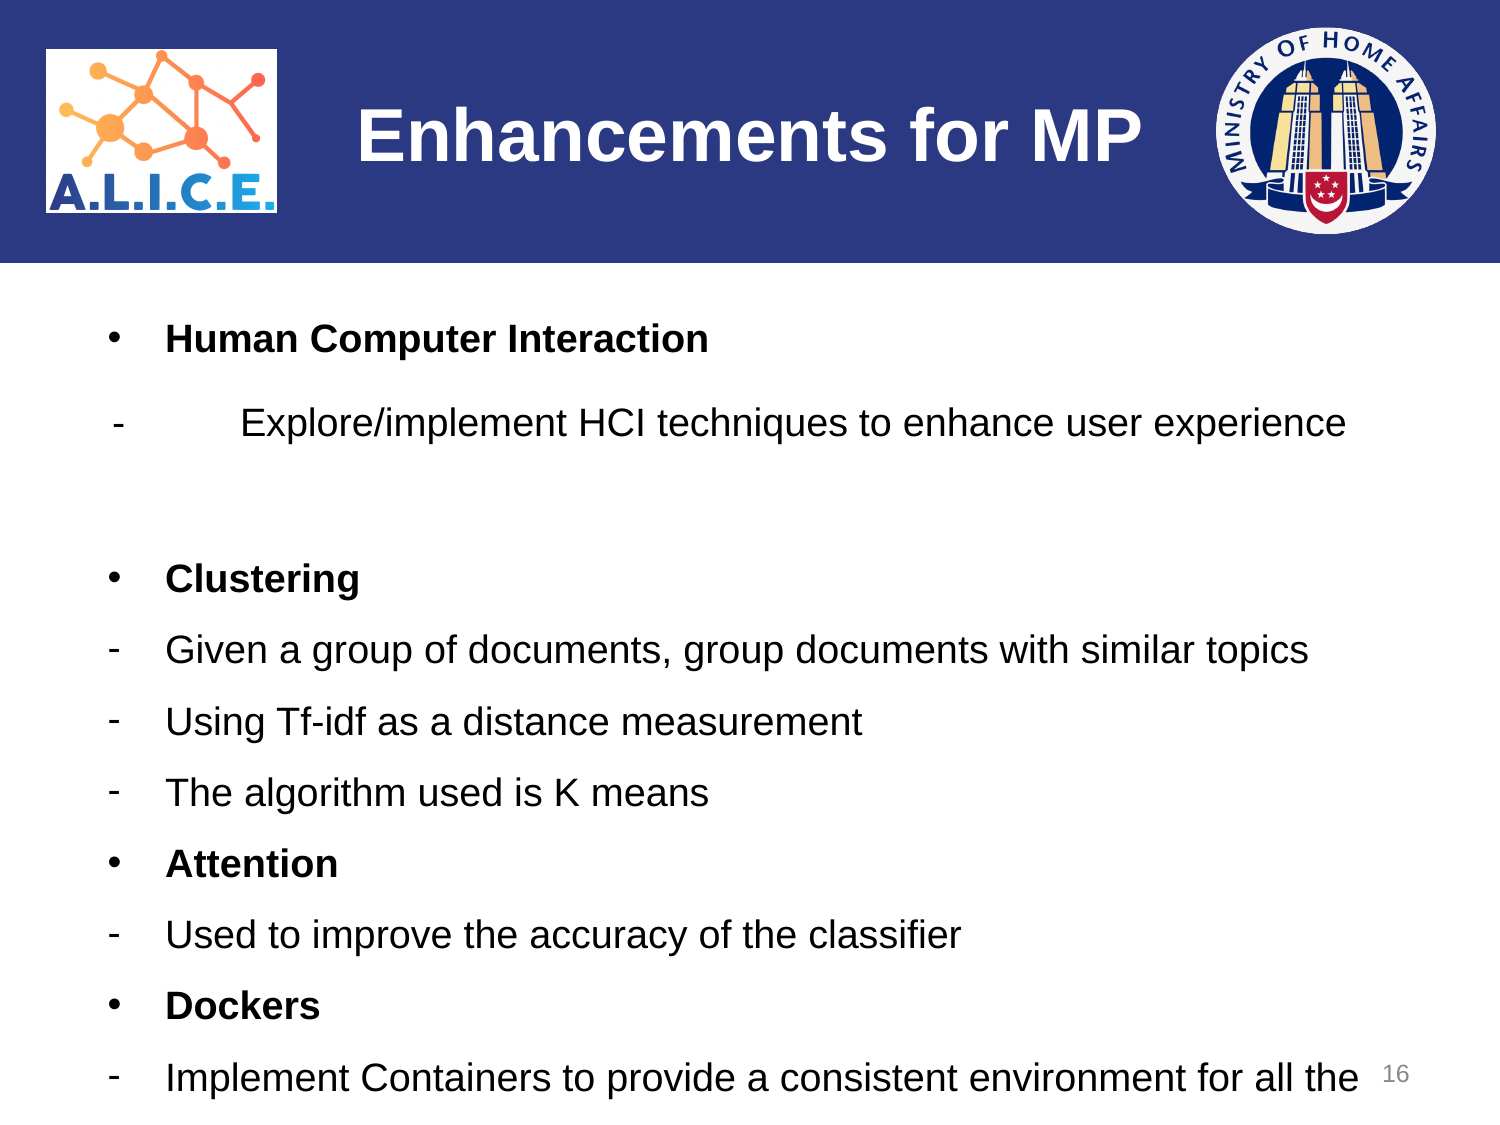

# Enhancements for MP
Human Computer Interaction
  -	Explore/implement HCI techniques to enhance user experience
Clustering
Given a group of documents, group documents with similar topics
Using Tf-idf as a distance measurement
The algorithm used is K means
Attention
Used to improve the accuracy of the classifier
Dockers
Implement Containers to provide a consistent environment for all the different components, libraries and dependencies
16